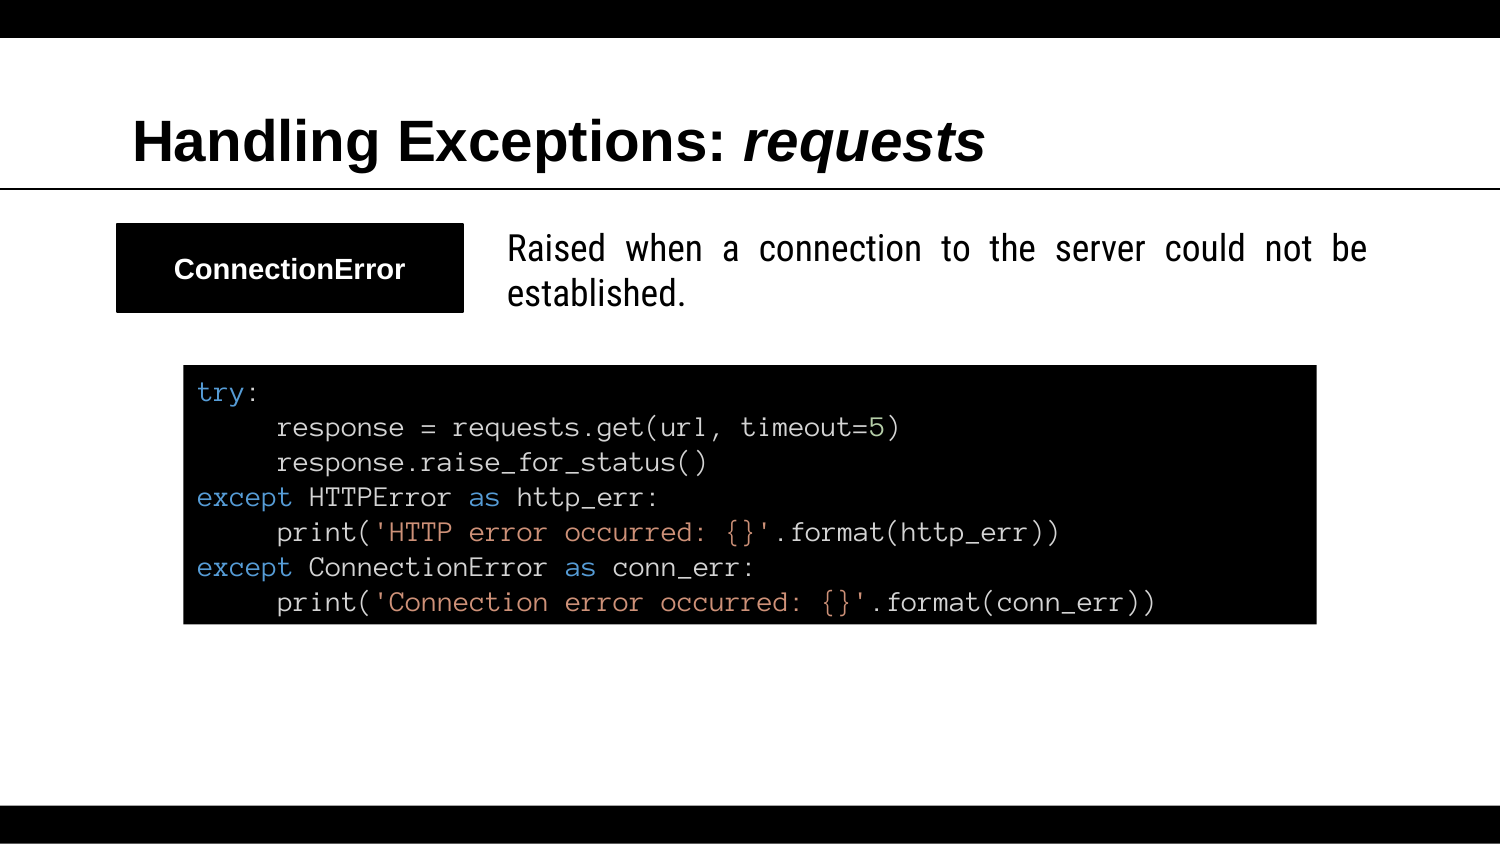

# Handling Exceptions: requests
Raised when a connection to the server could not be established.
ConnectionError
try:
     response = requests.get(url, timeout=5)
     response.raise_for_status()
except HTTPError as http_err:
     print('HTTP error occurred: {}'.format(http_err))
except ConnectionError as conn_err:
     print('Connection error occurred: {}'.format(conn_err))